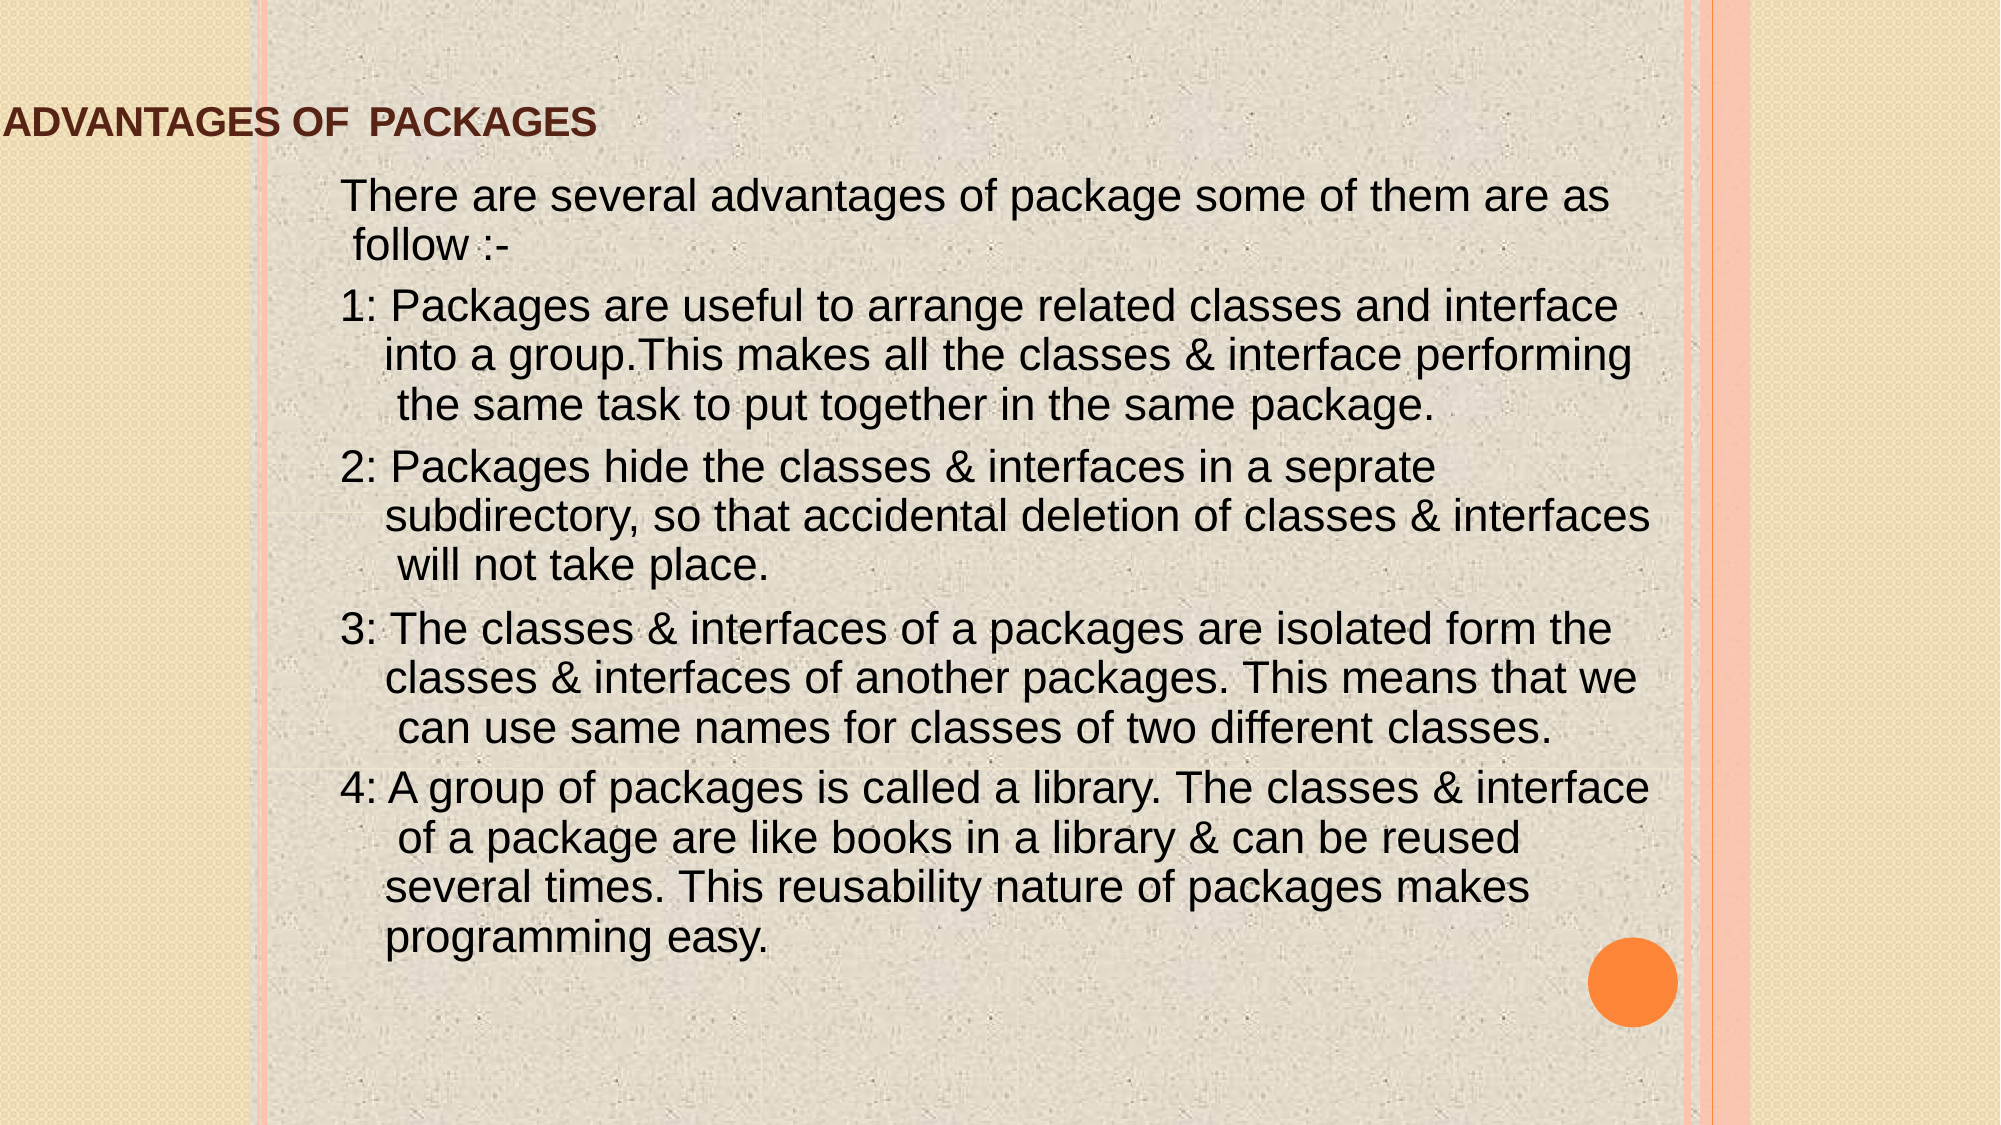

ADVANTAGES OF PACKAGES
There are several advantages of package some of them are as  follow :-
1: Packages are useful to arrange related classes and interface  into a group.This makes all the classes & interface performing  the same task to put together in the same package.
2: Packages hide the classes & interfaces in a seprate  subdirectory, so that accidental deletion of classes & interfaces  will not take place.
3: The classes & interfaces of a packages are isolated form the  classes & interfaces of another packages. This means that we  can use same names for classes of two different classes.
4: A group of packages is called a library. The classes & interface  of a package are like books in a library & can be reused  several times. This reusability nature of packages makes  programming easy.